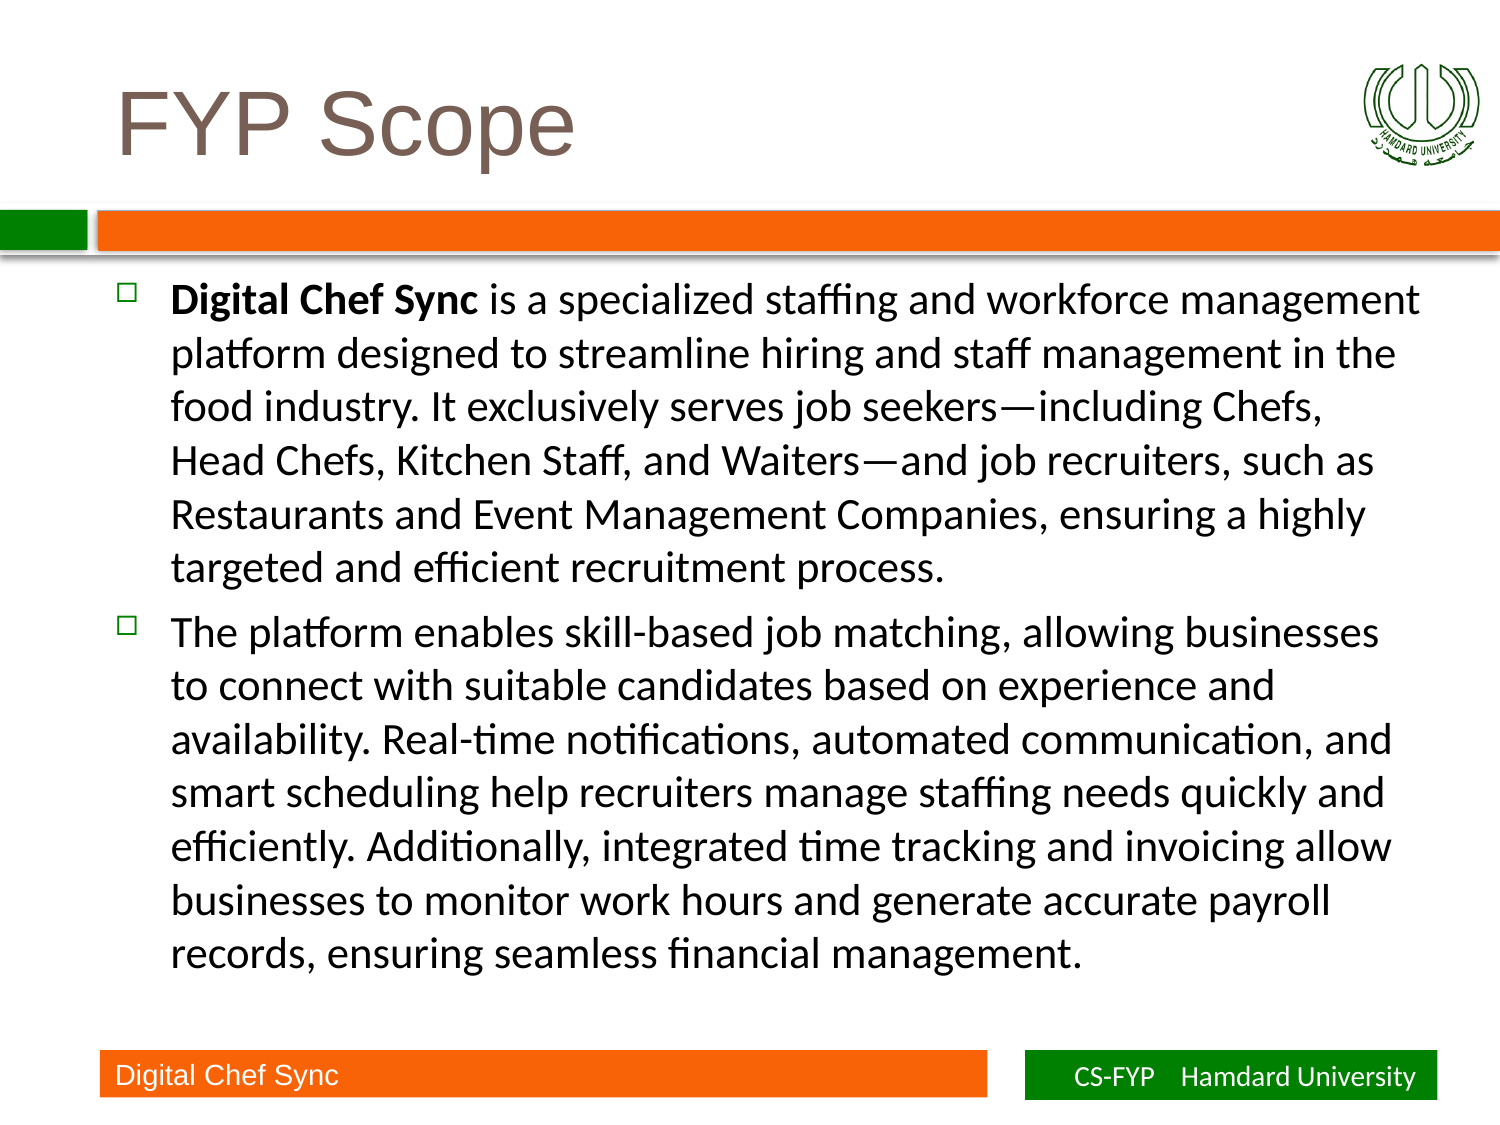

# FYP Scope
5
Digital Chef Sync is a specialized staffing and workforce management platform designed to streamline hiring and staff management in the food industry. It exclusively serves job seekers—including Chefs, Head Chefs, Kitchen Staff, and Waiters—and job recruiters, such as Restaurants and Event Management Companies, ensuring a highly targeted and efficient recruitment process.
The platform enables skill-based job matching, allowing businesses to connect with suitable candidates based on experience and availability. Real-time notifications, automated communication, and smart scheduling help recruiters manage staffing needs quickly and efficiently. Additionally, integrated time tracking and invoicing allow businesses to monitor work hours and generate accurate payroll records, ensuring seamless financial management.

Digital Chef Sync
CS-FYP    Hamdard University